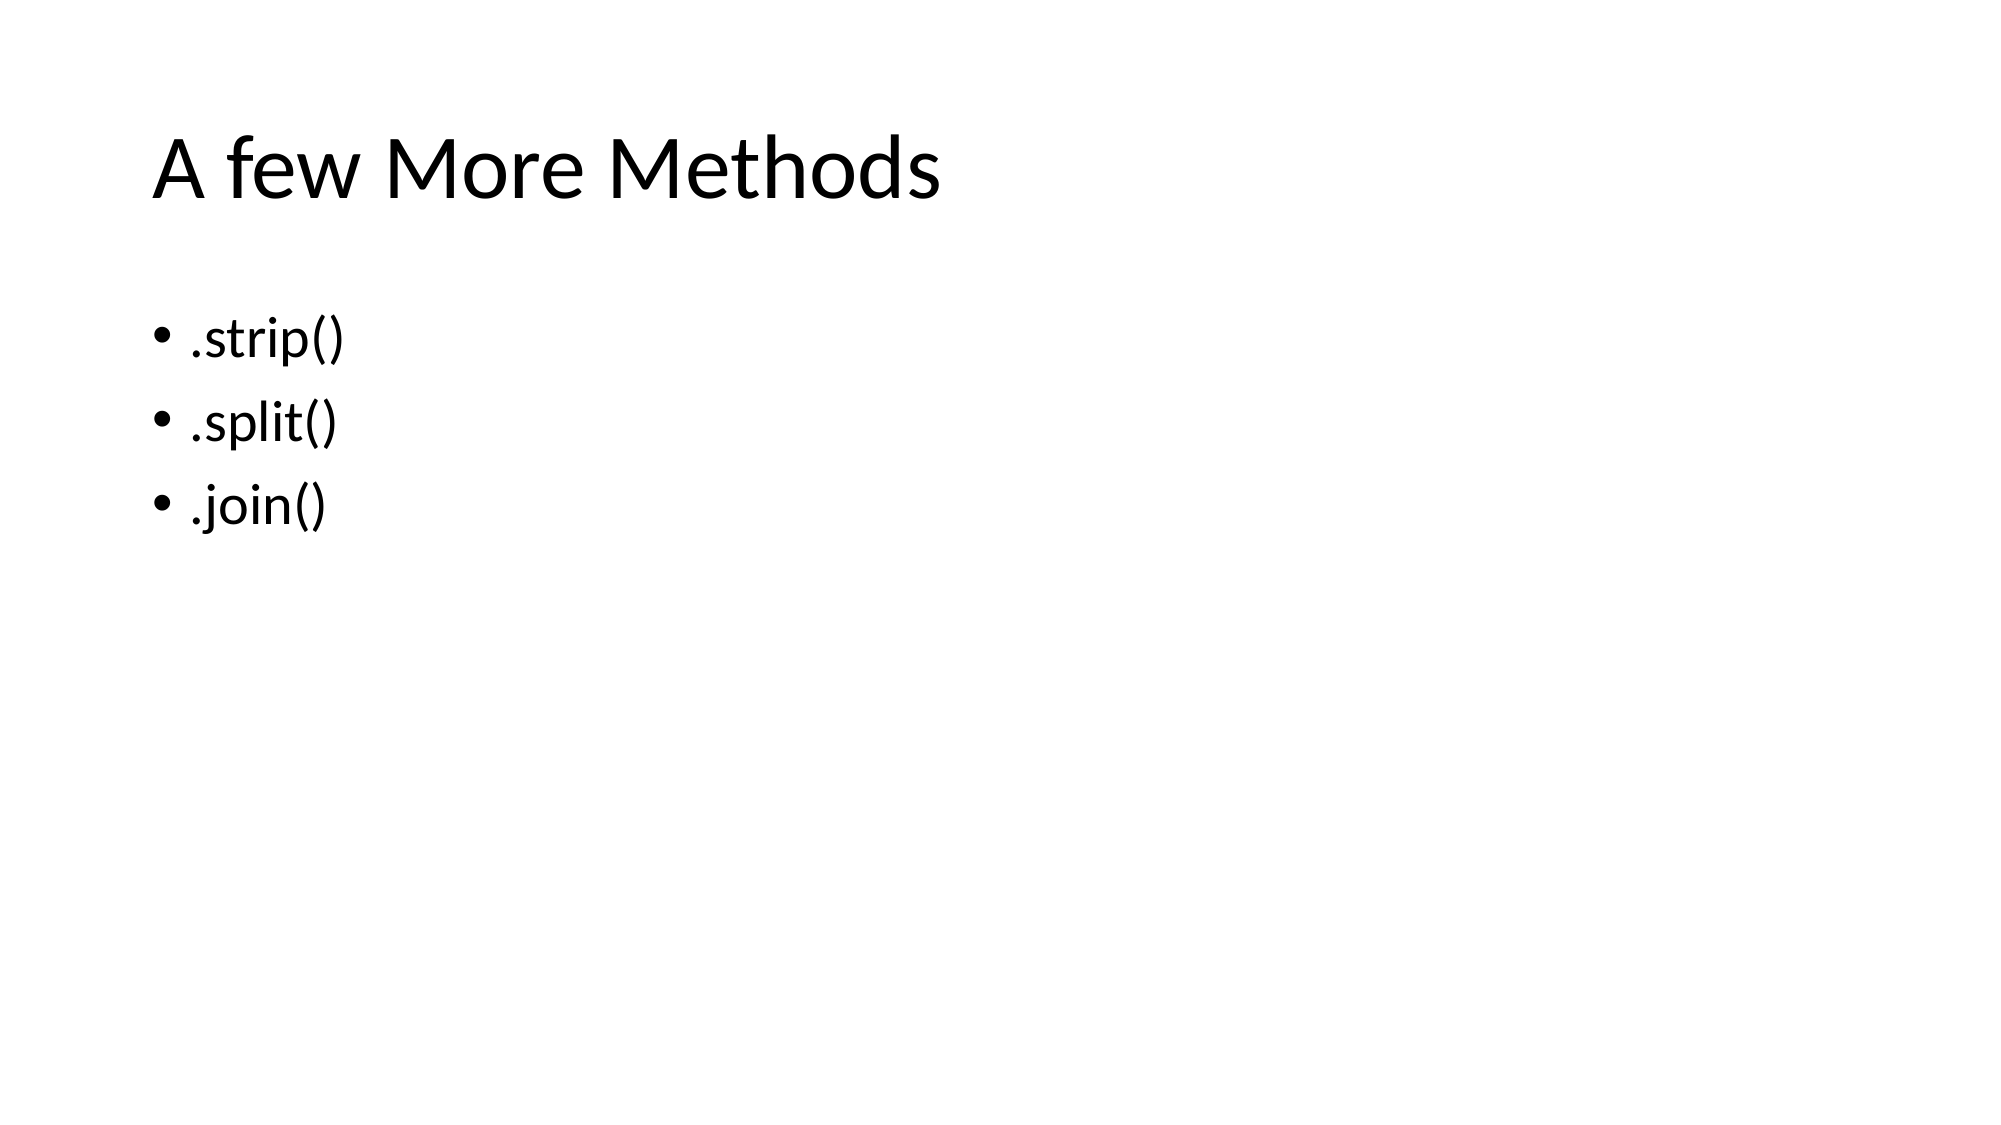

# A few More Methods
.strip()
.split()
.join()